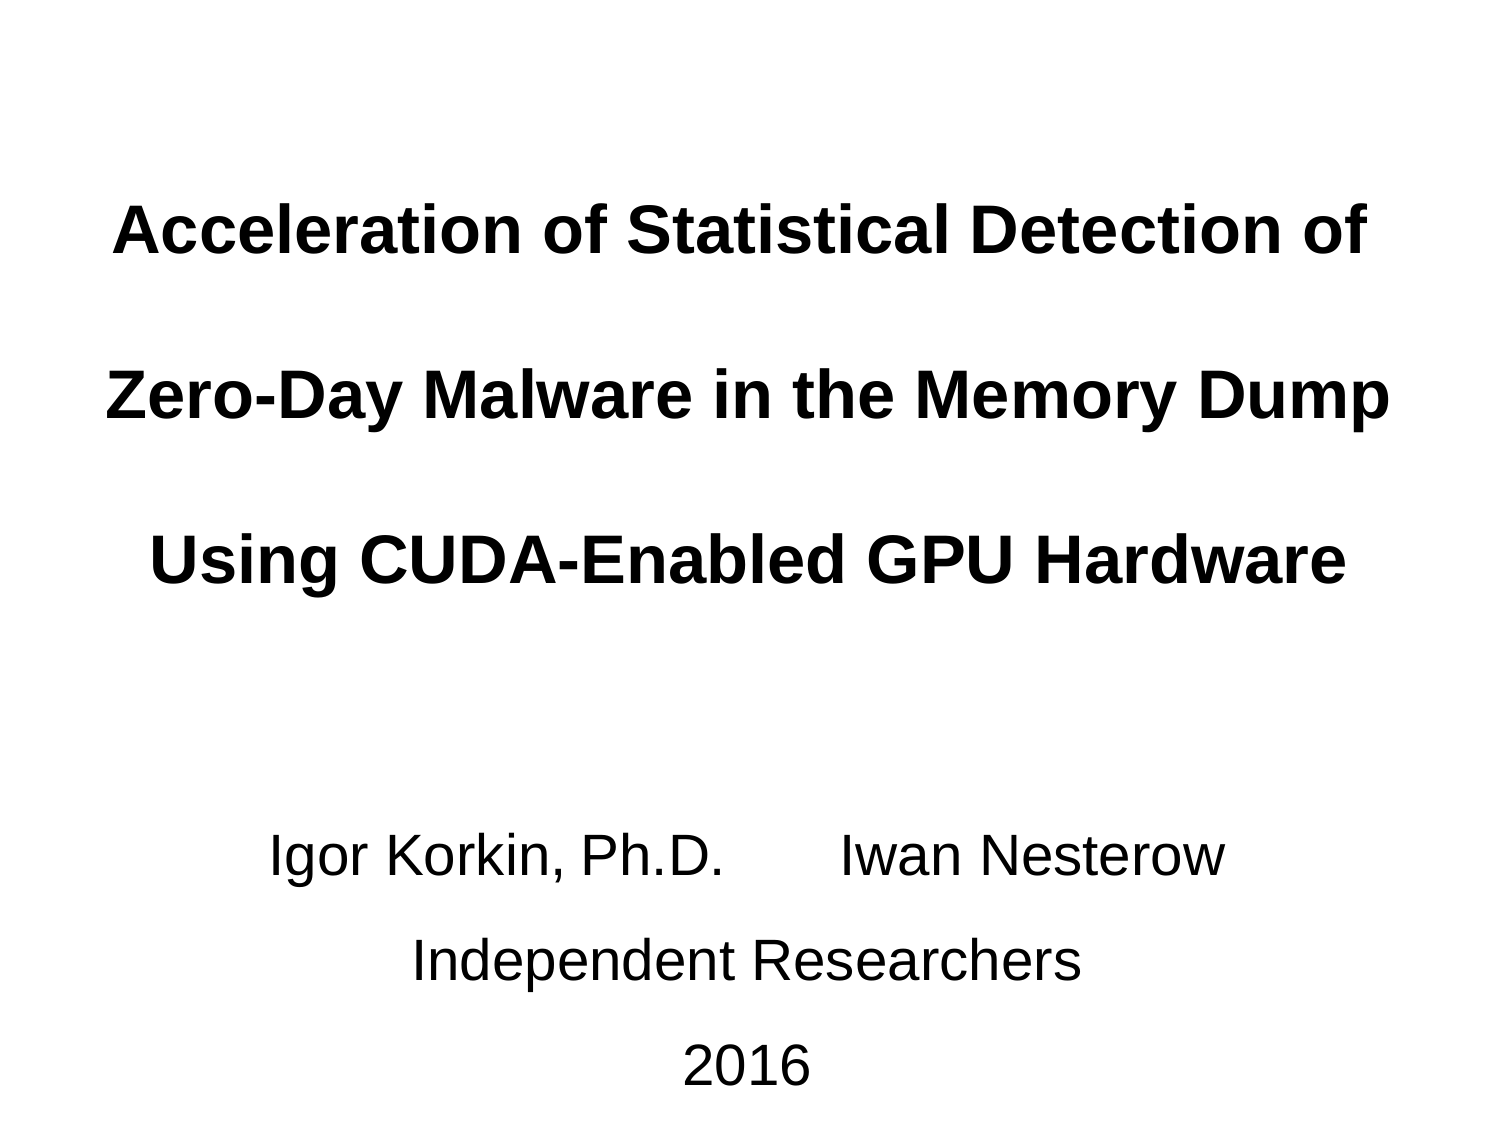

# Acceleration of Statistical Detection of Zero-Day Malware in the Memory Dump Using CUDA-Enabled GPU Hardware
Igor Korkin, Ph.D.       Iwan Nesterow
Independent Researchers
2016